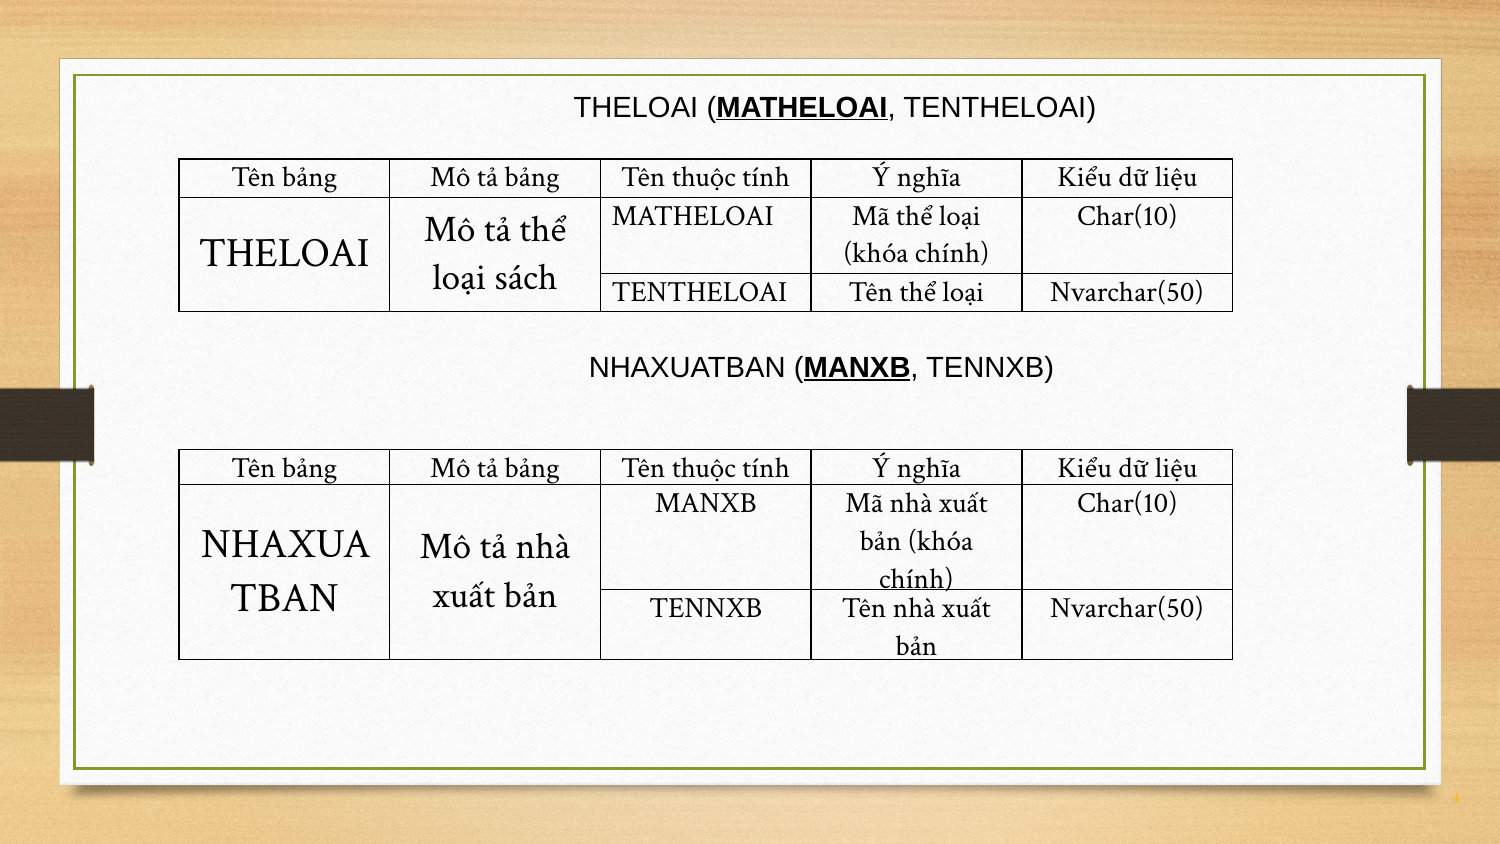

THELOAI (MATHELOAI, TENTHELOAI)
| Tên bảng | Mô tả bảng | Tên thuộc tính | Ý nghĩa | Kiểu dữ liệu |
| --- | --- | --- | --- | --- |
| THELOAI | Mô tả thể loại sách | MATHELOAI | Mã thể loại (khóa chính) | Char(10) |
|  |  | TENTHELOAI | Tên thể loại | Nvarchar(50) |
NHAXUATBAN (MANXB, TENNXB)
| Tên bảng | Mô tả bảng | Tên thuộc tính | Ý nghĩa | Kiểu dữ liệu |
| --- | --- | --- | --- | --- |
| NHAXUATBAN | Mô tả nhà xuất bản | MANXB | Mã nhà xuất bản (khóa chính) | Char(10) |
|  |  | TENNXB | Tên nhà xuất bản | Nvarchar(50) |
4